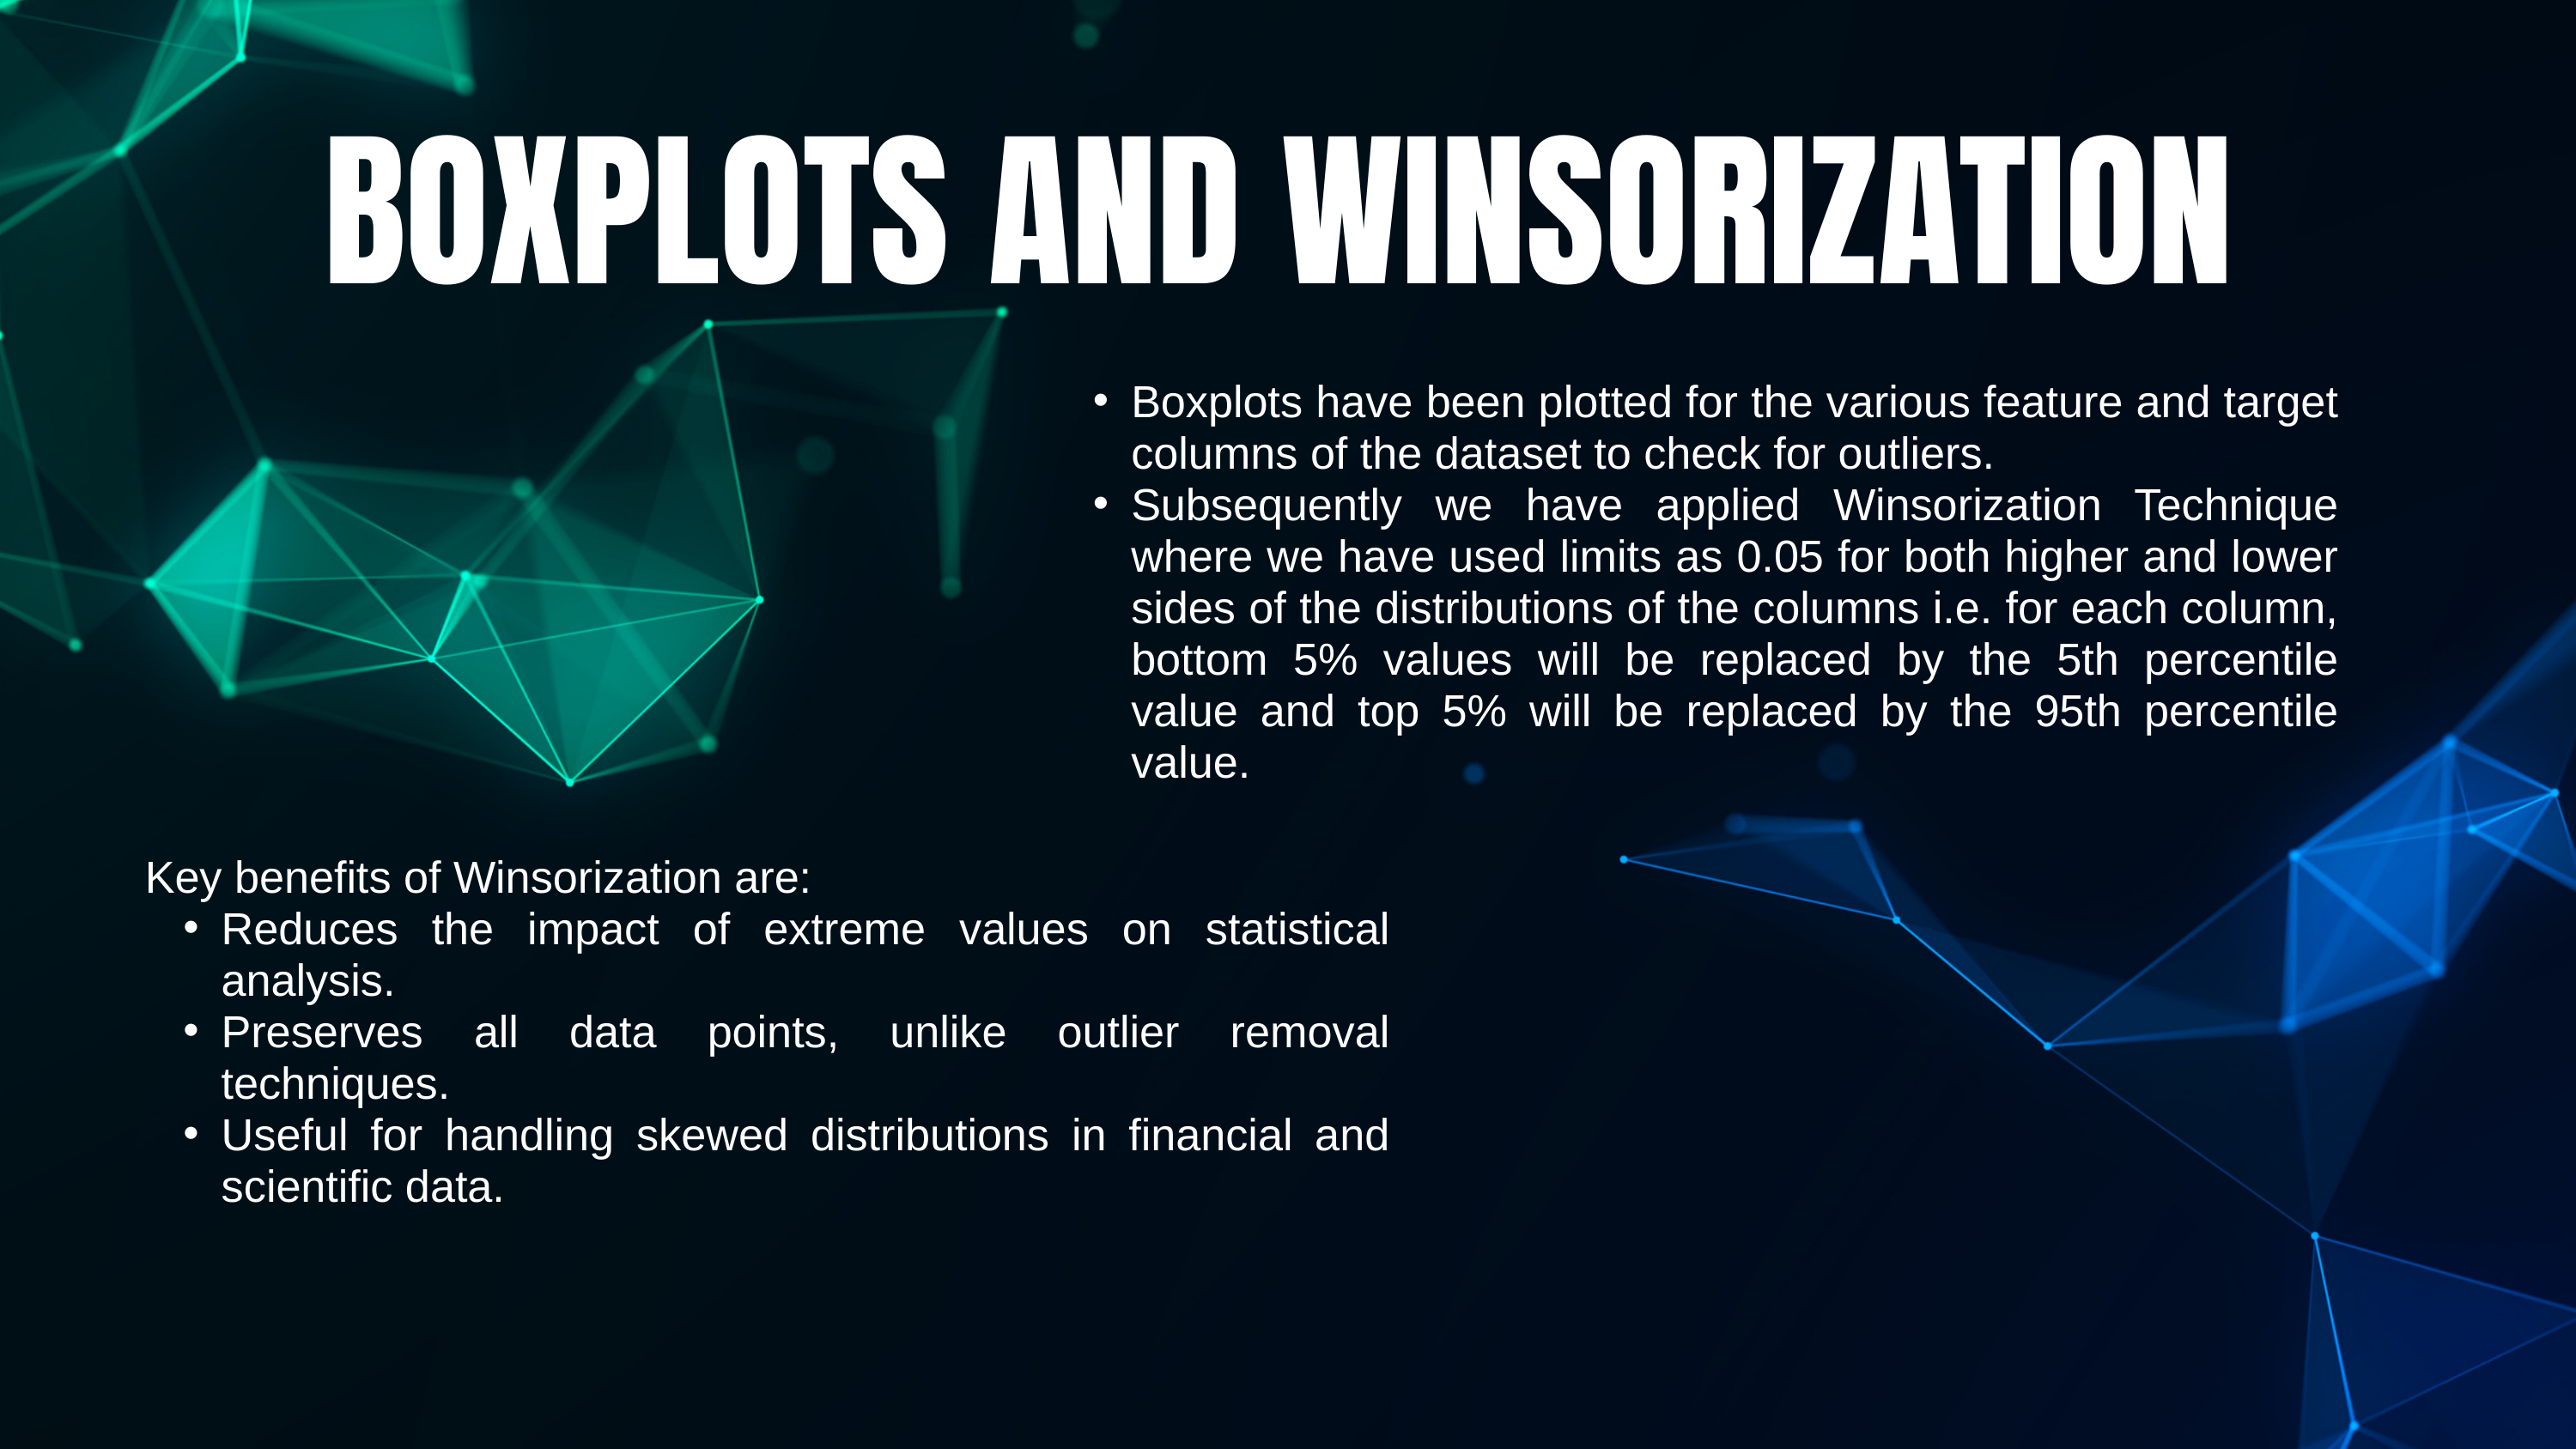

BOXPLOTS AND WINSORIZATION
Boxplots have been plotted for the various feature and target columns of the dataset to check for outliers.
Subsequently we have applied Winsorization Technique where we have used limits as 0.05 for both higher and lower sides of the distributions of the columns i.e. for each column, bottom 5% values will be replaced by the 5th percentile value and top 5% will be replaced by the 95th percentile value.

Key benefits of Winsorization are:
Reduces the impact of extreme values on statistical analysis.
Preserves all data points, unlike outlier removal techniques.
Useful for handling skewed distributions in financial and scientific data.